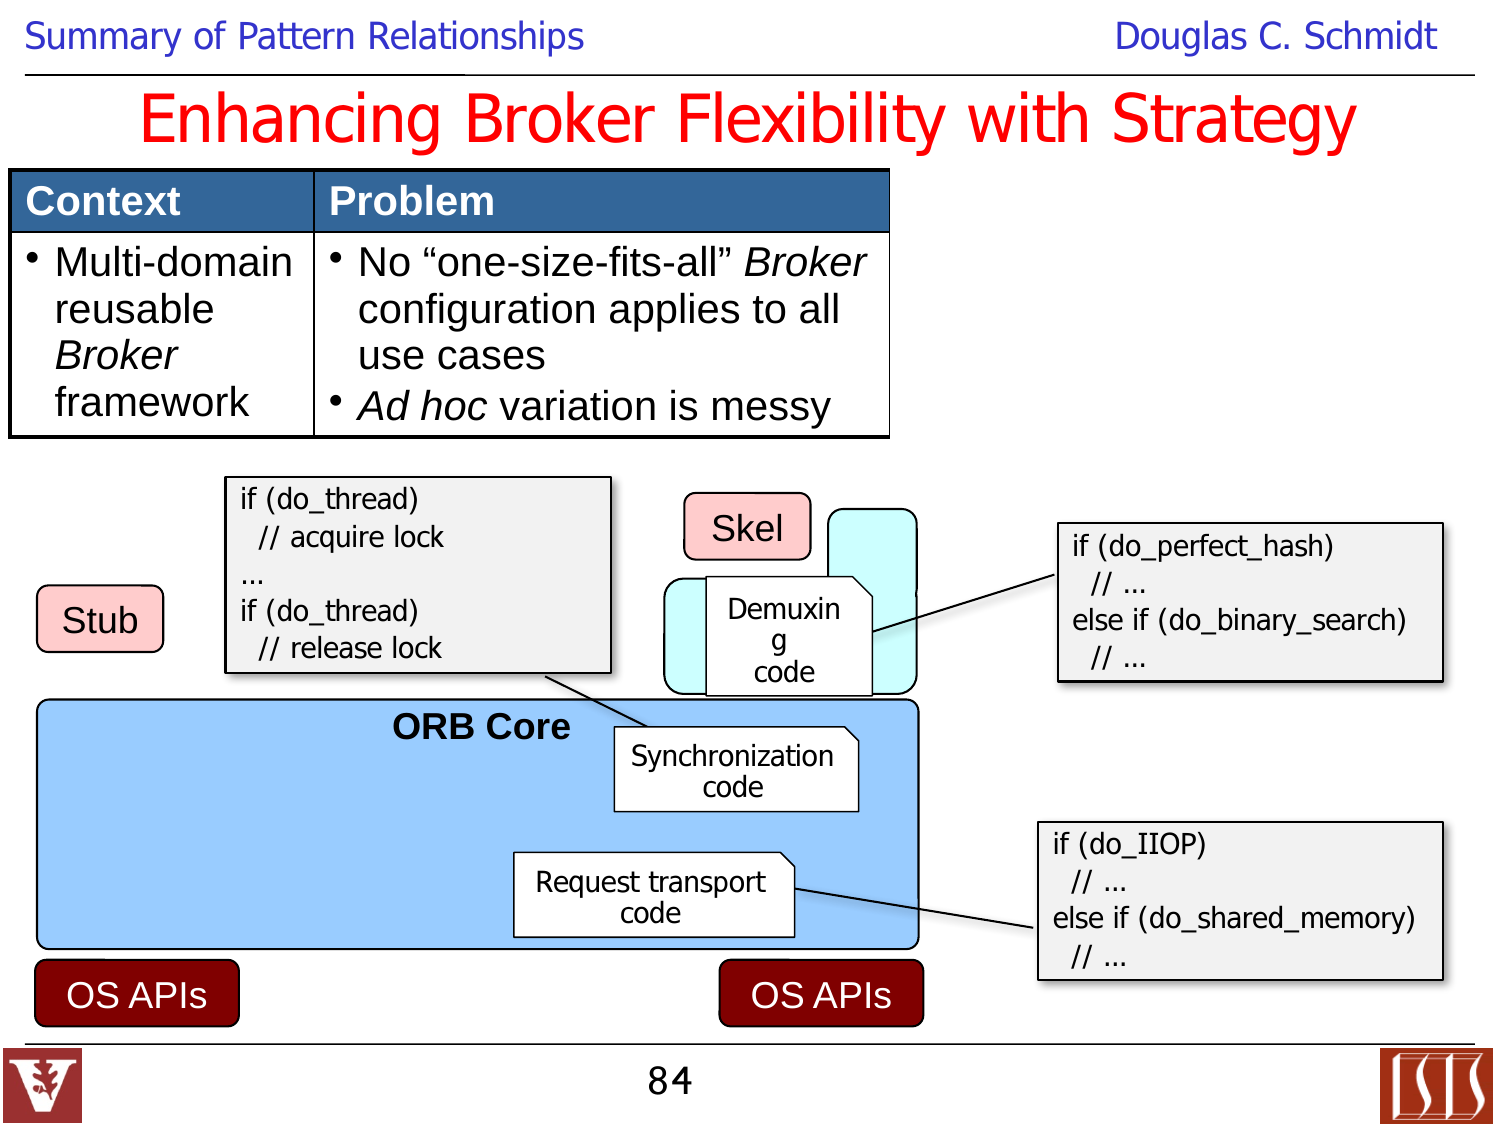

# Enhancing Broker Flexibility with Strategy
| Context | Problem |
| --- | --- |
| Multi-domain reusable Broker framework | No “one-size-fits-all” Broker configuration applies to all use cases Ad hoc variation is messy |
if (do_thread)
  // acquire lock
…
if (do_thread)
  // release lock
Skel

Stub

ORB Core
OS APIs
OS APIs
if (do_perfect_hash)
  // …
else if (do_binary_search)
  // …
Demuxing
code
Synchronization
code
if (do_IIOP)
  // …
else if (do_shared_memory)
  // …
Request transport
code